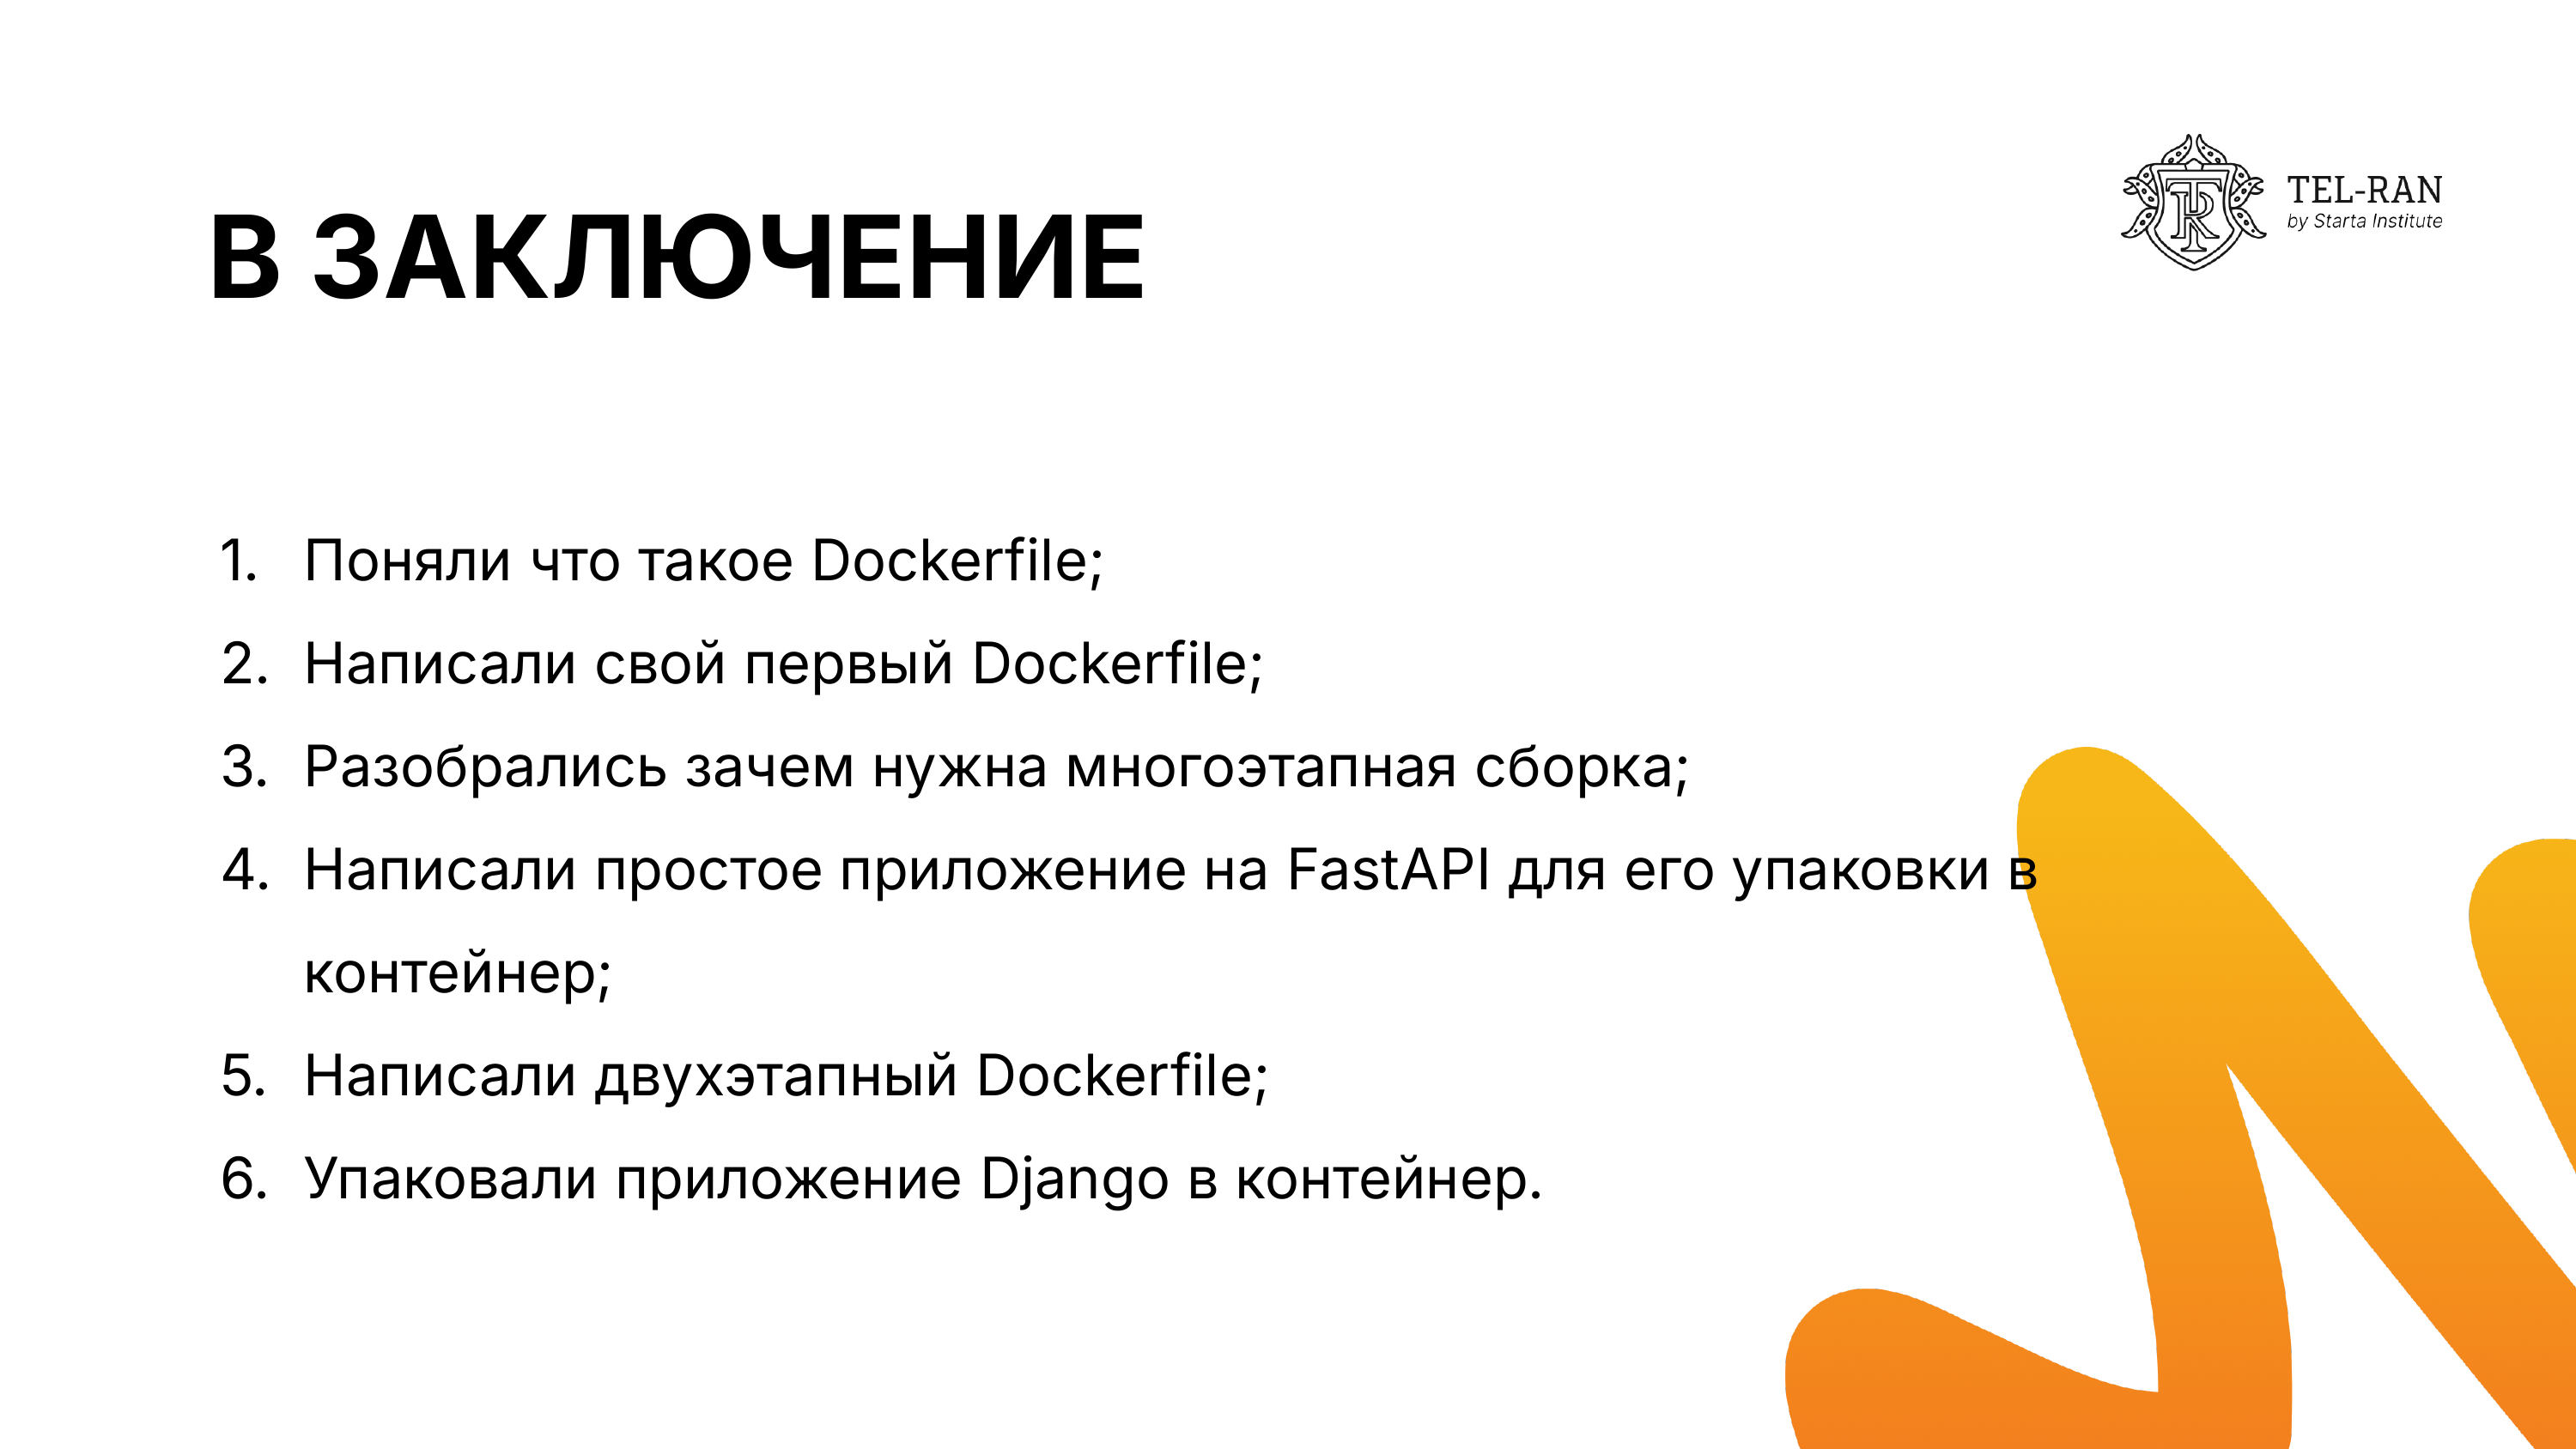

В ЗАКЛЮЧЕНИЕ
Поняли что такое Dockerfile;
Написали свой первый Dockerfile;
Разобрались зачем нужна многоэтапная сборка;
Написали простое приложение на FastAPI для его упаковки в контейнер;
Написали двухэтапный Dockerfile;
Упаковали приложение Django в контейнер.